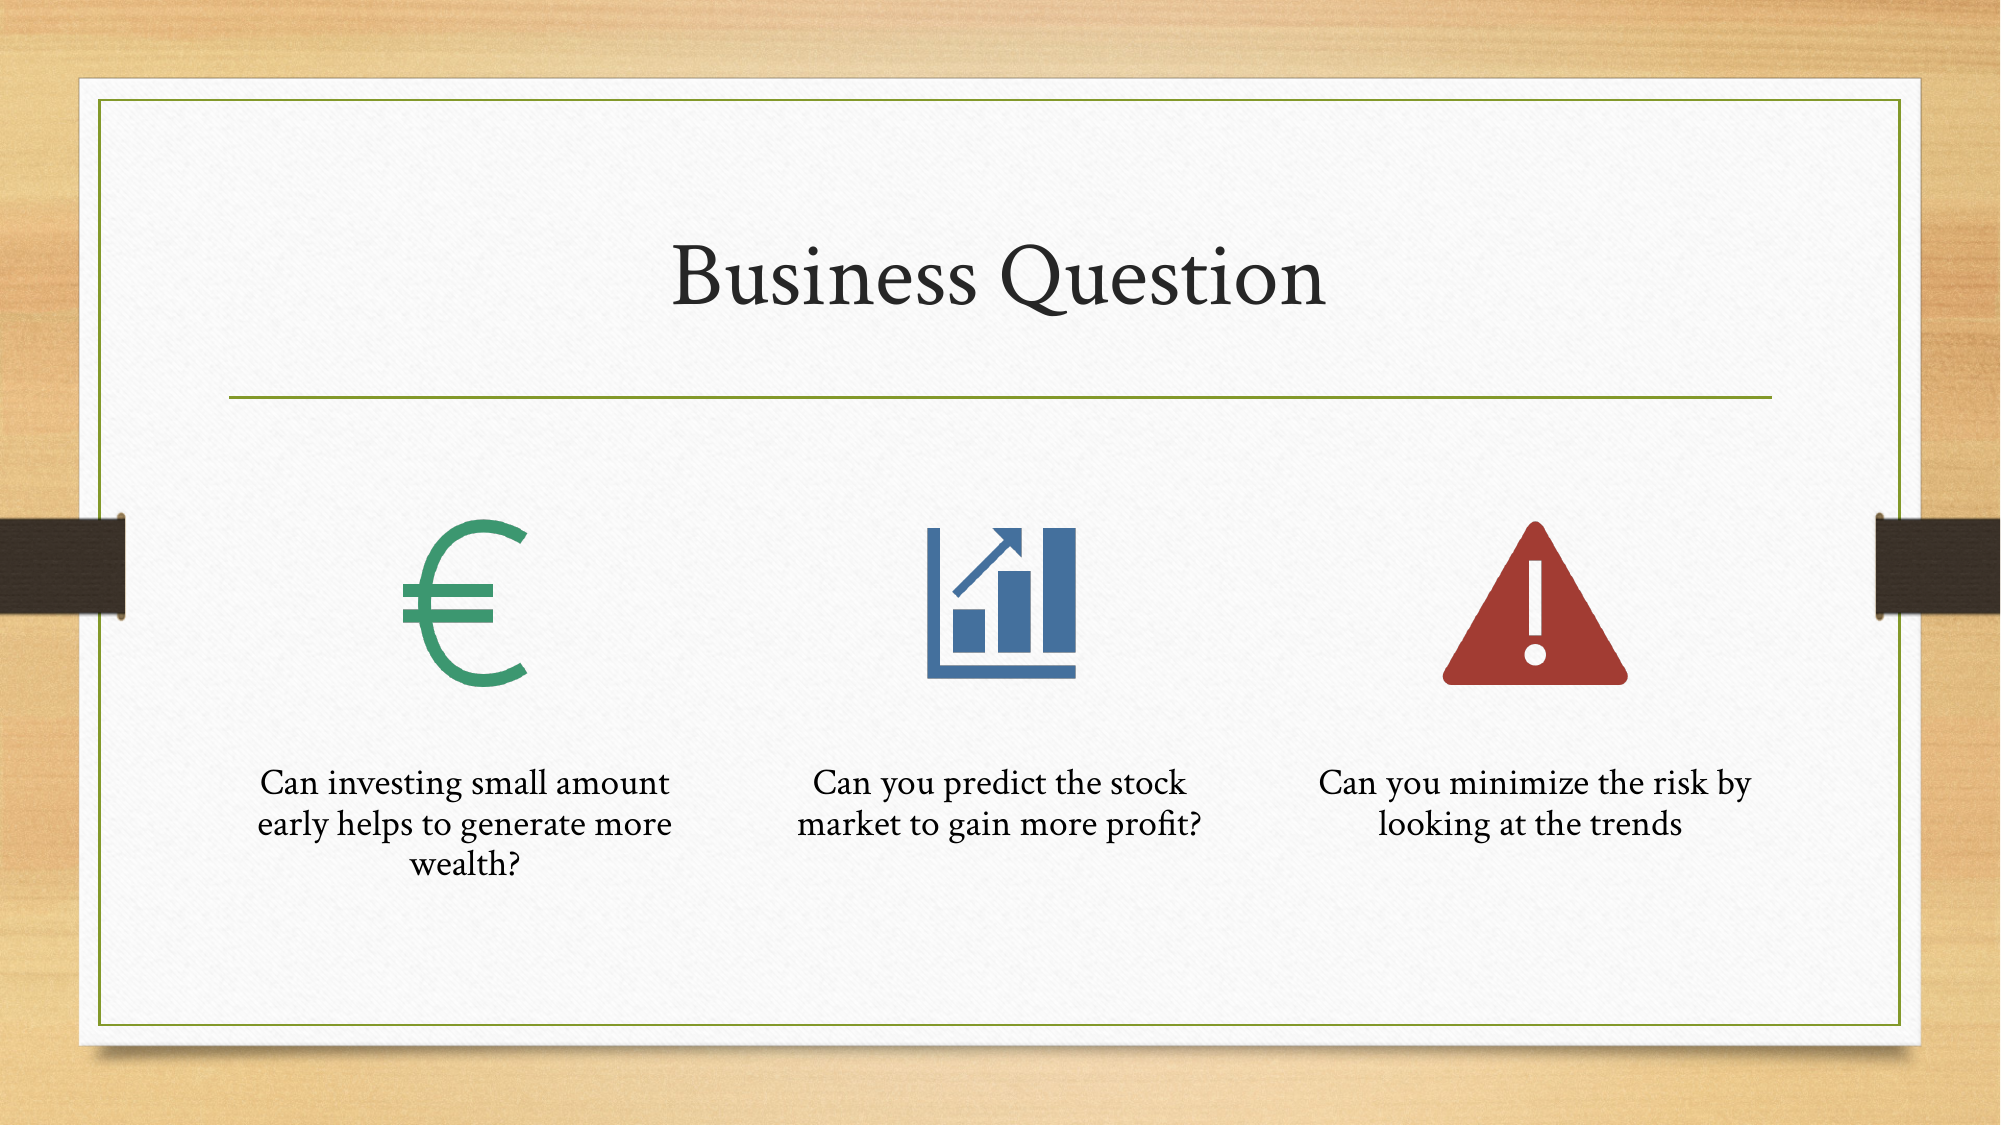

# Business Question
Can investing small amount early helps to generate more wealth?
Can you predict the stock market to gain more profit?
Can you minimize the risk by looking at the trends